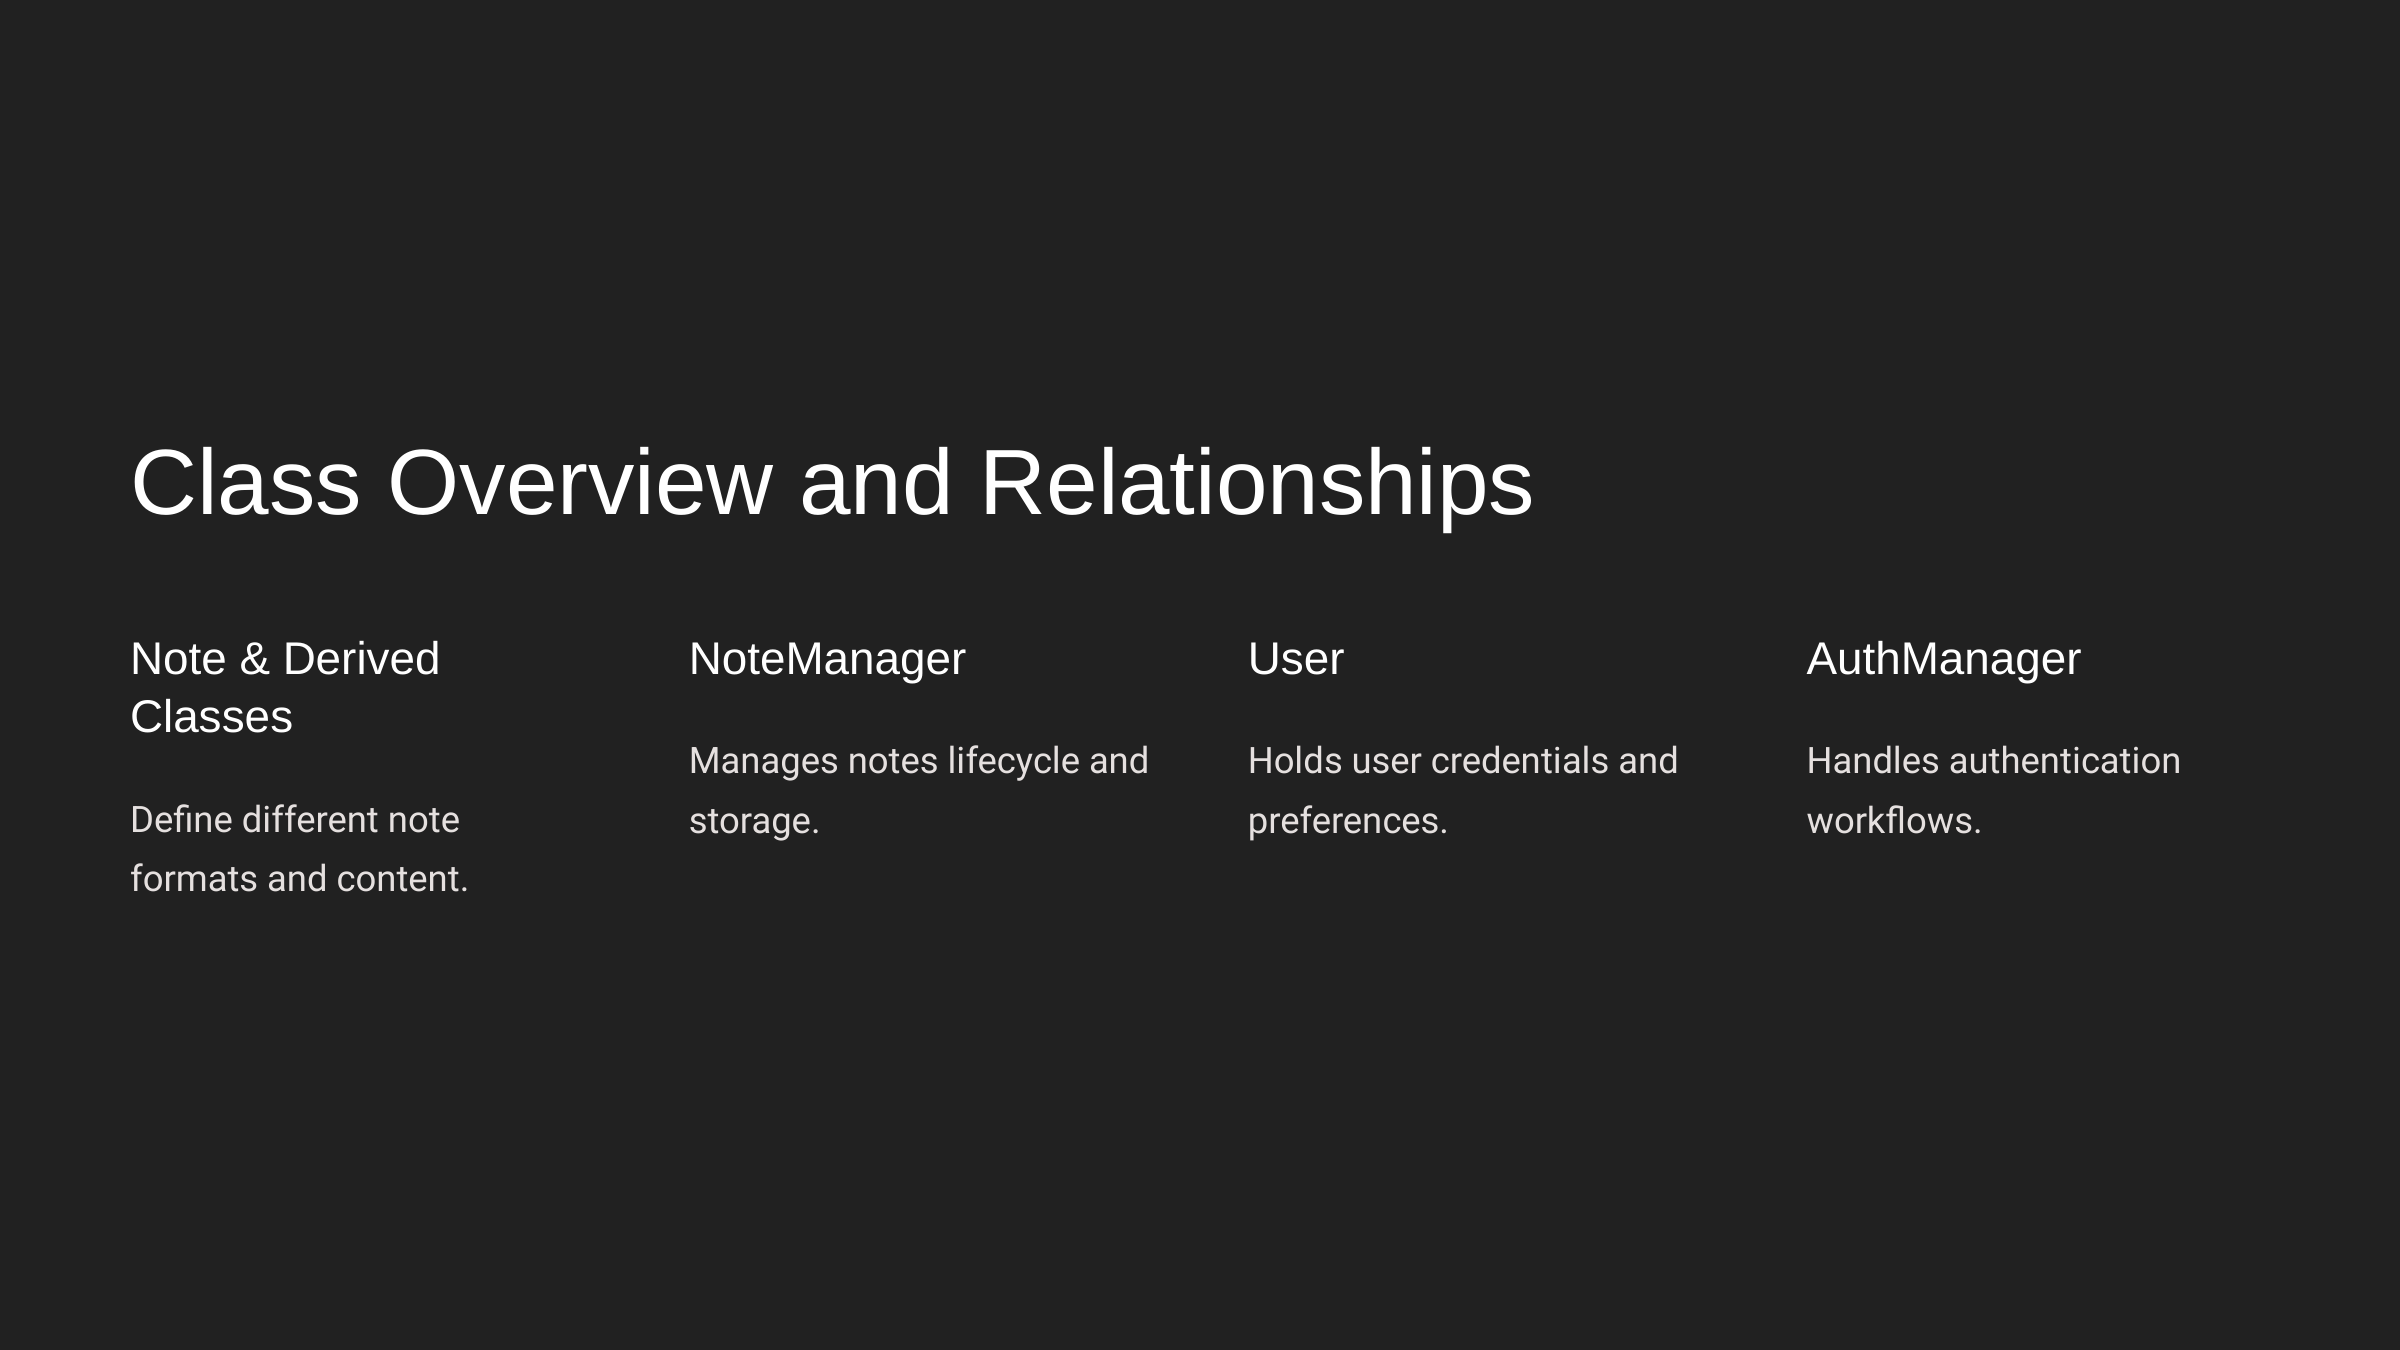

Class Overview and Relationships
Note & Derived Classes
NoteManager
User
AuthManager
Manages notes lifecycle and storage.
Holds user credentials and preferences.
Handles authentication workflows.
Define different note formats and content.